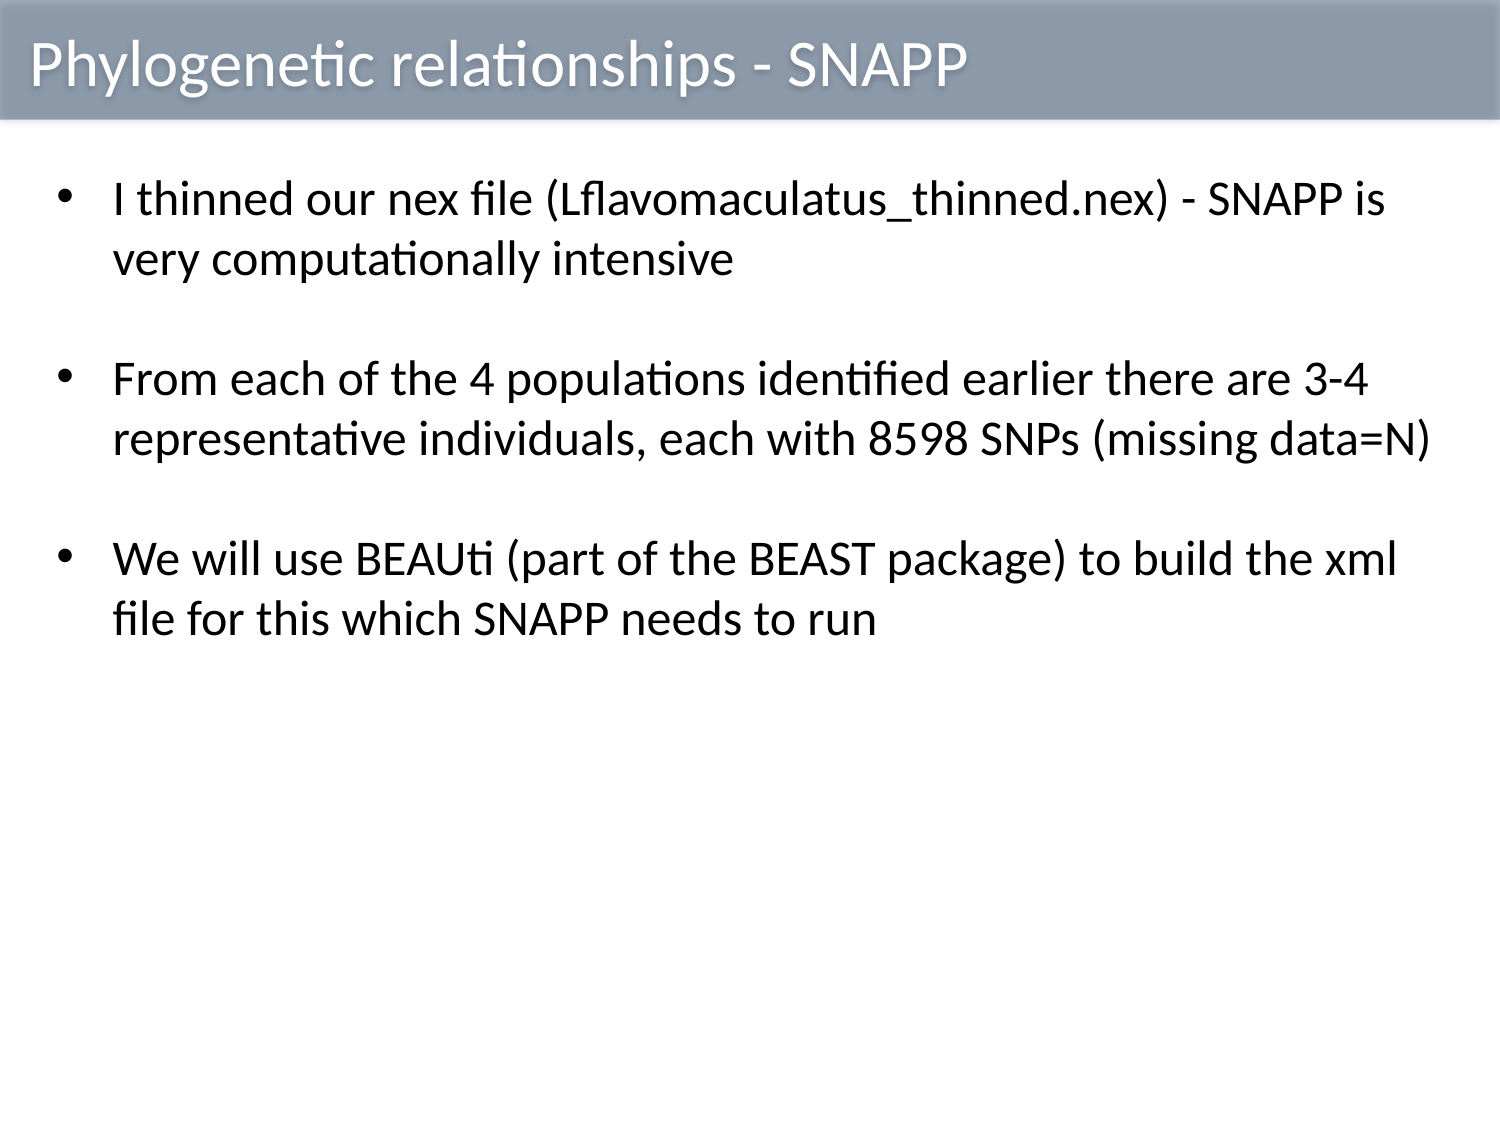

Phylogenetic relationships - SNAPP
I thinned our nex file (Lflavomaculatus_thinned.nex) - SNAPP is very computationally intensive

From each of the 4 populations identified earlier there are 3-4 representative individuals, each with 8598 SNPs (missing data=N)

We will use BEAUti (part of the BEAST package) to build the xml file for this which SNAPP needs to run